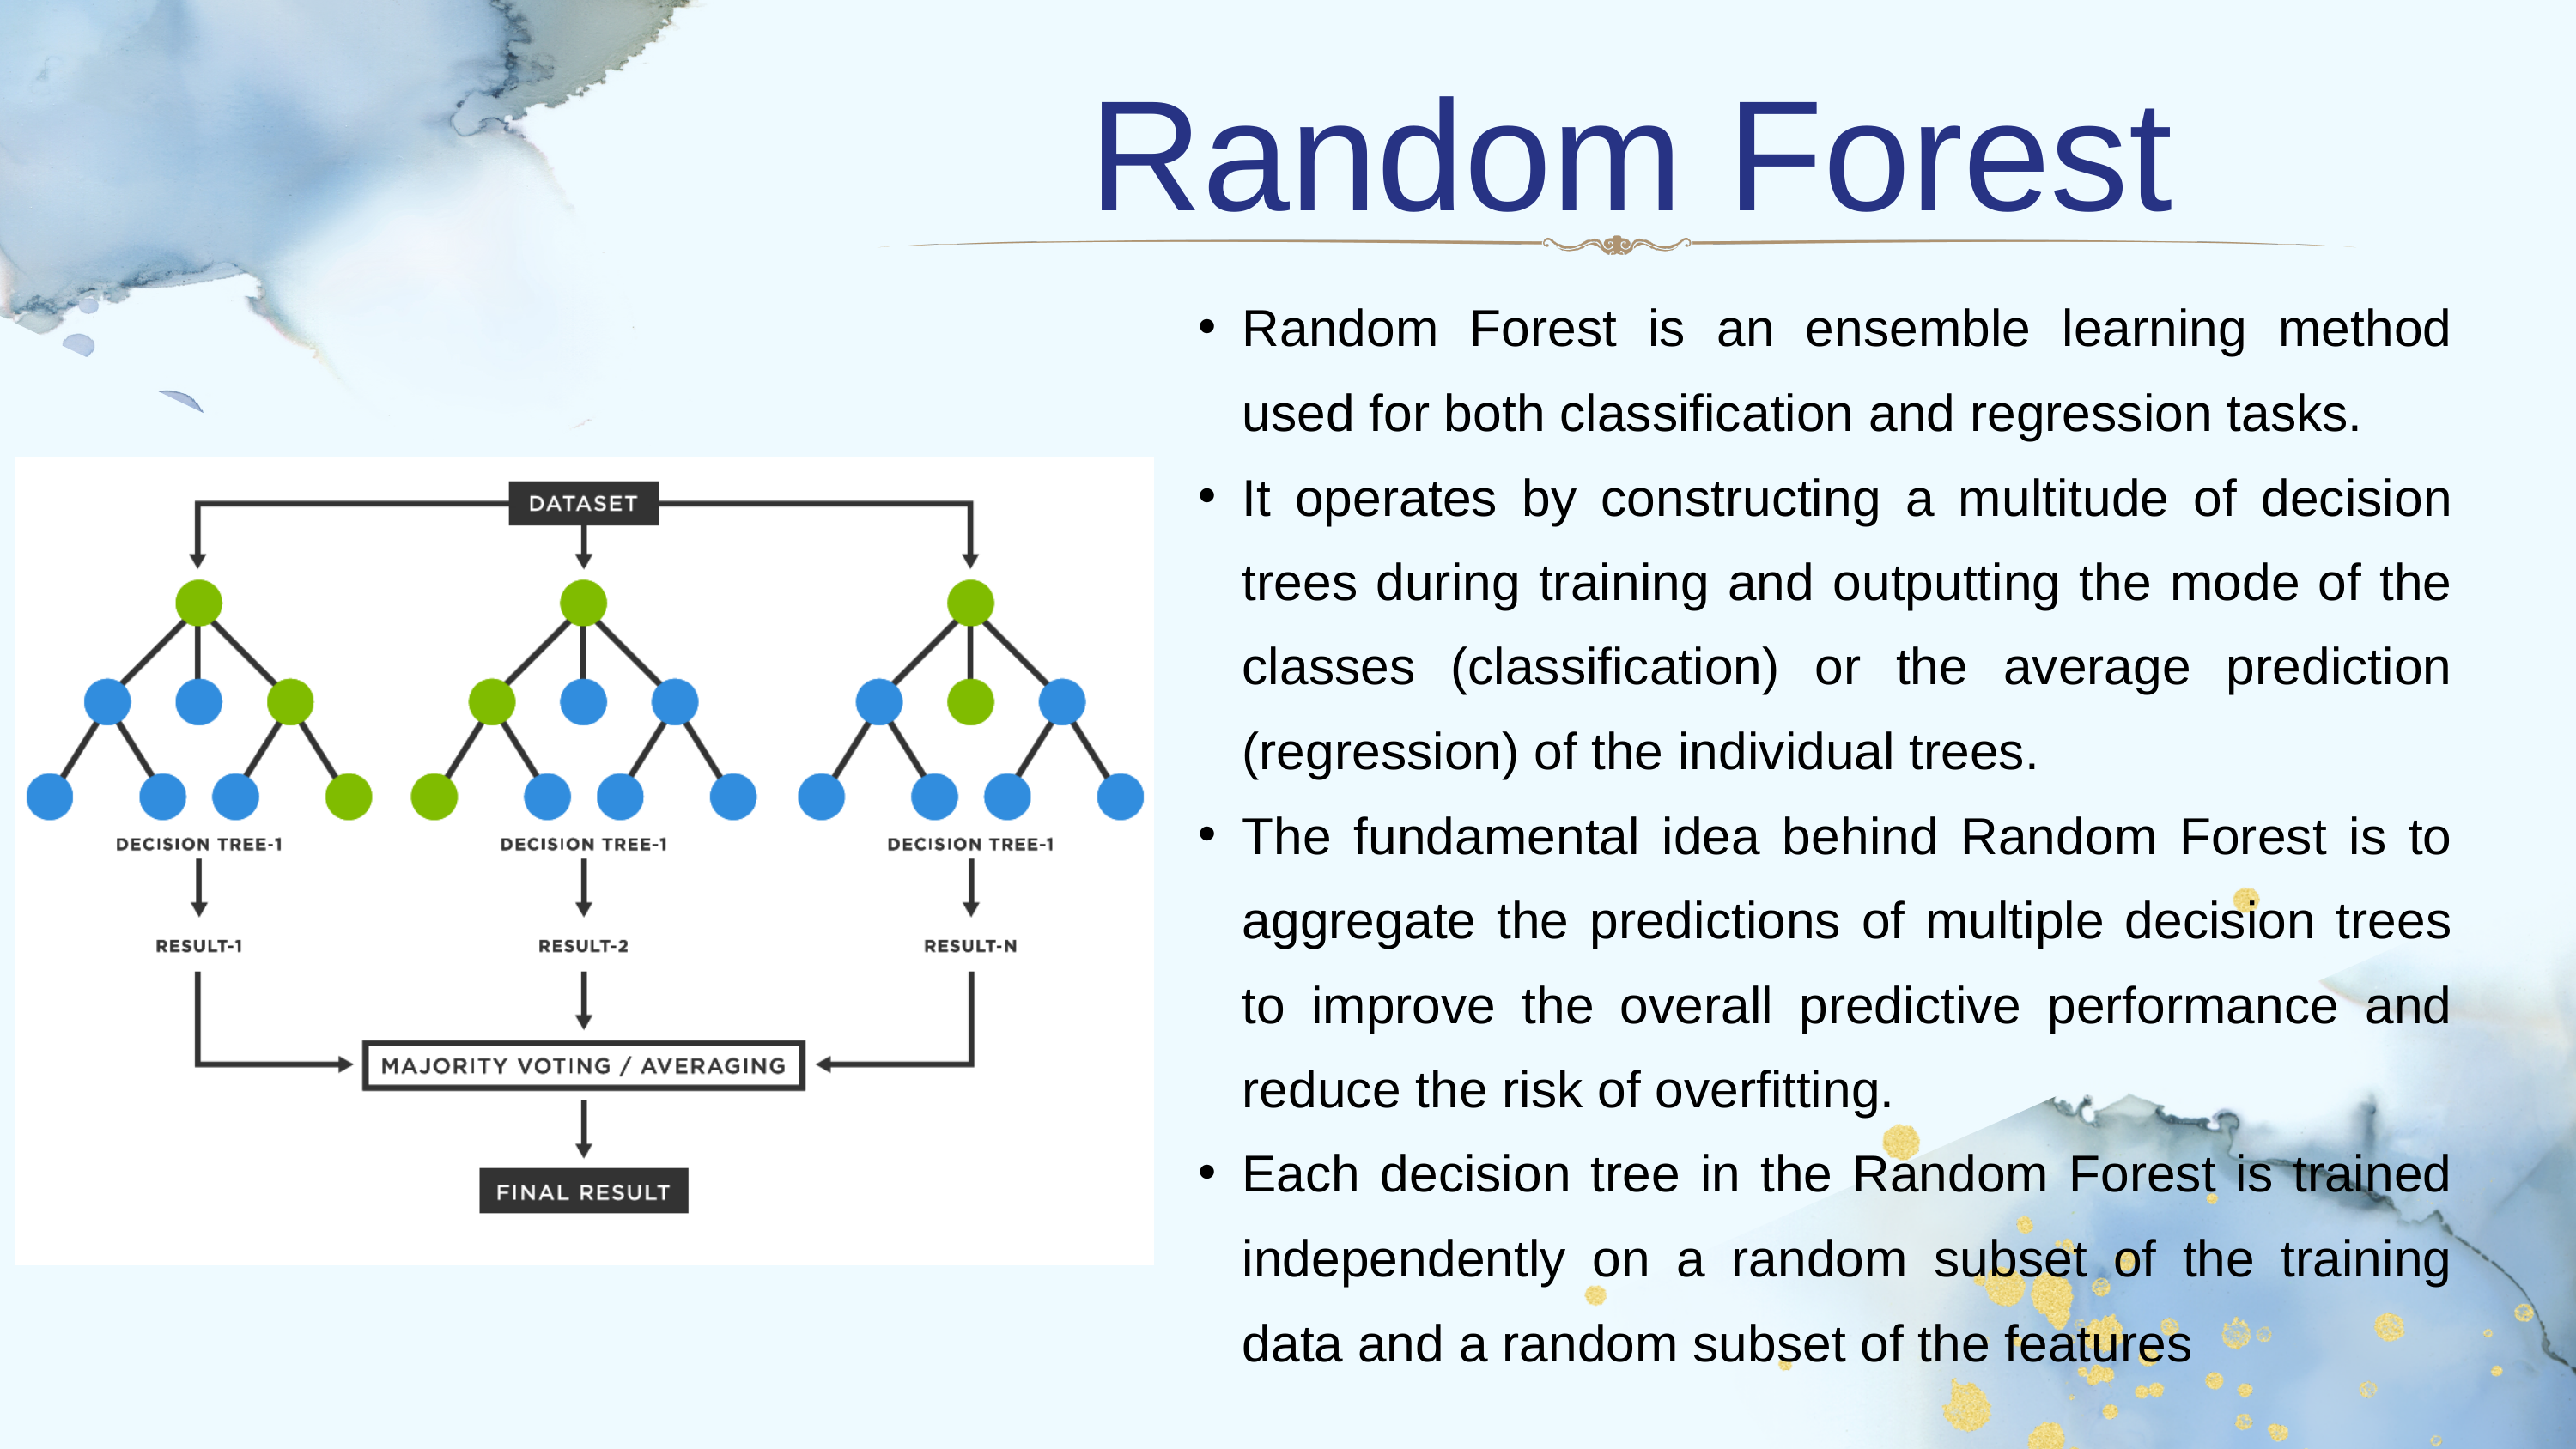

Random Forest

Random Forest is an ensemble learning method used for both classification and regression tasks.
It operates by constructing a multitude of decision trees during training and outputting the mode of the classes (classification) or the average prediction (regression) of the individual trees.
The fundamental idea behind Random Forest is to aggregate the predictions of multiple decision trees to improve the overall predictive performance and reduce the risk of overfitting.
Each decision tree in the Random Forest is trained independently on a random subset of the training data and a random subset of the features